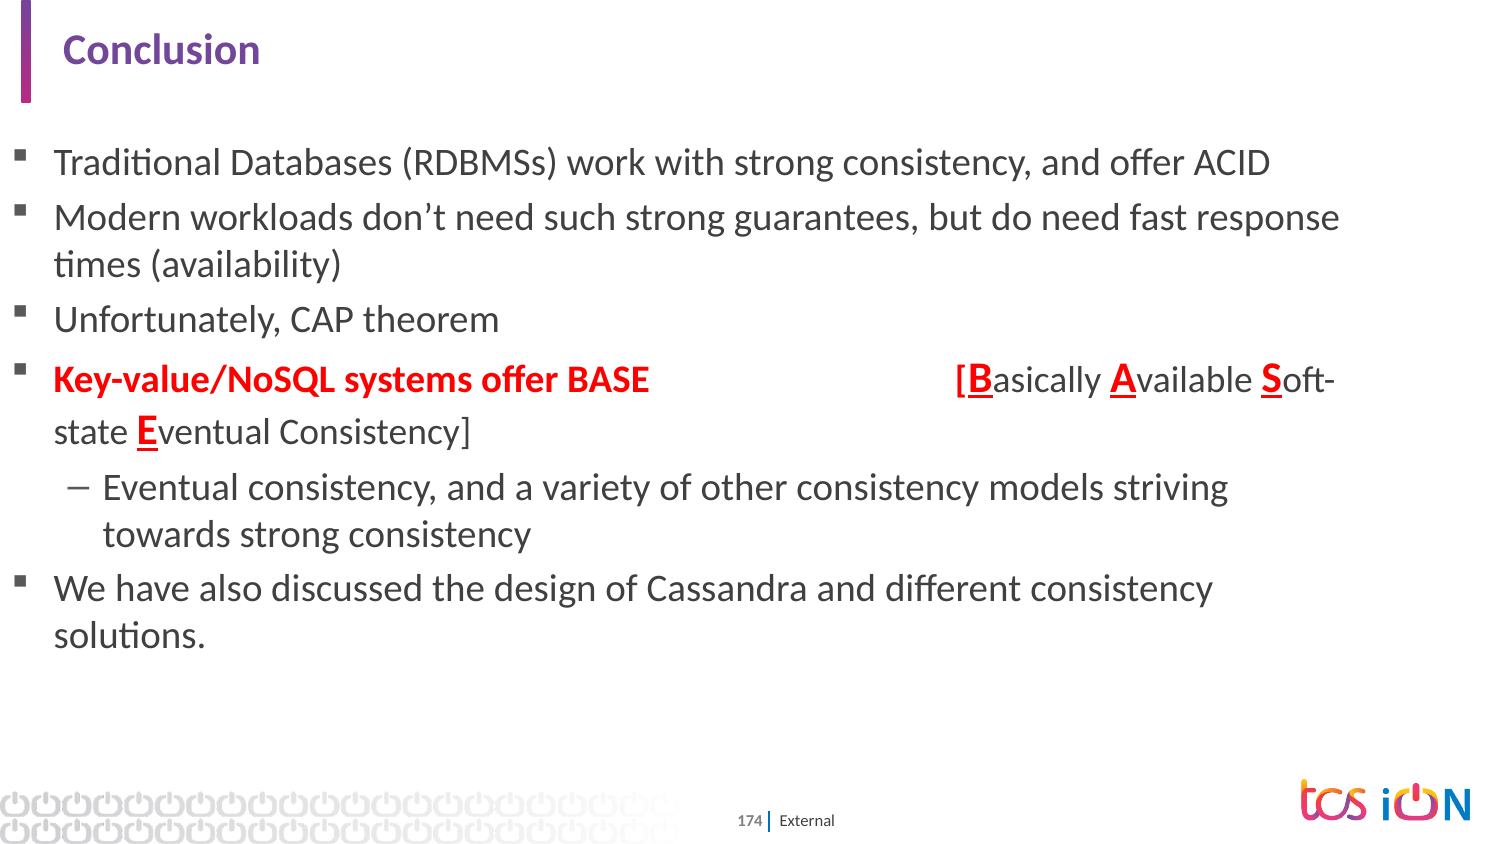

# Conclusion
Traditional Databases (RDBMSs) work with strong consistency, and offer ACID
Modern workloads don’t need such strong guarantees, but do need fast response times (availability)
Unfortunately, CAP theorem
Key-value/NoSQL systems offer BASE                                    [Basically Available Soft-state Eventual Consistency]
Eventual consistency, and a variety of other consistency models striving towards strong consistency
We have also discussed the design of Cassandra and different consistency solutions.

Consistency Solutions